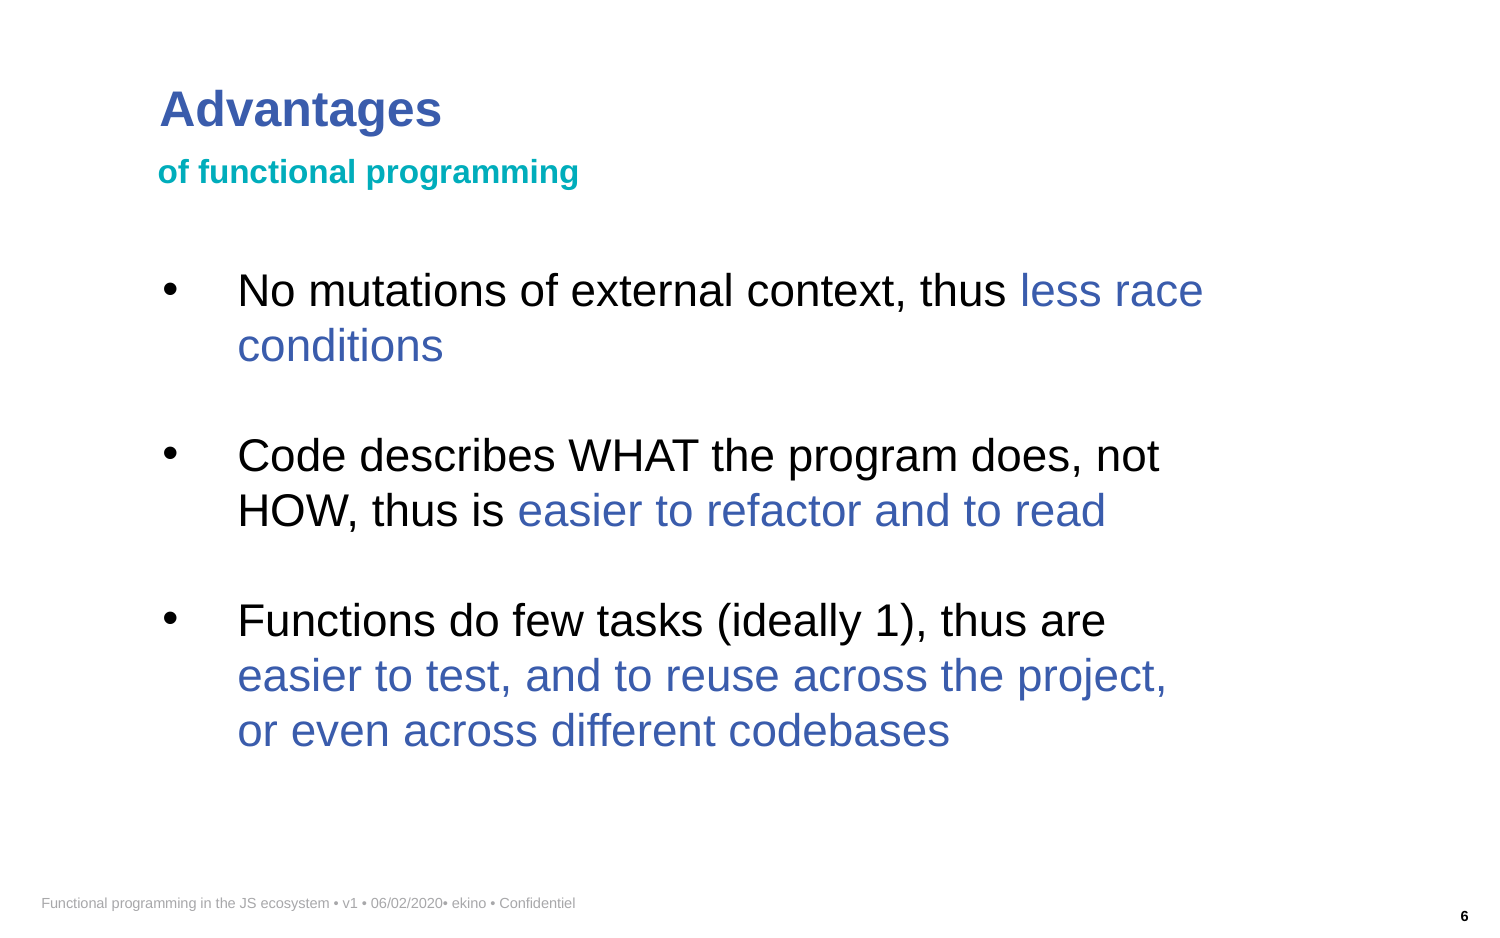

# Advantages
of functional programming
No mutations of external context, thus less race conditions

Code describes WHAT the program does, not HOW, thus is easier to refactor and to read

Functions do few tasks (ideally 1), thus are easier to test, and to reuse across the project, or even across different codebases
Functional programming in the JS ecosystem • v1 • 06/02/2020• ekino • Confidentiel
6